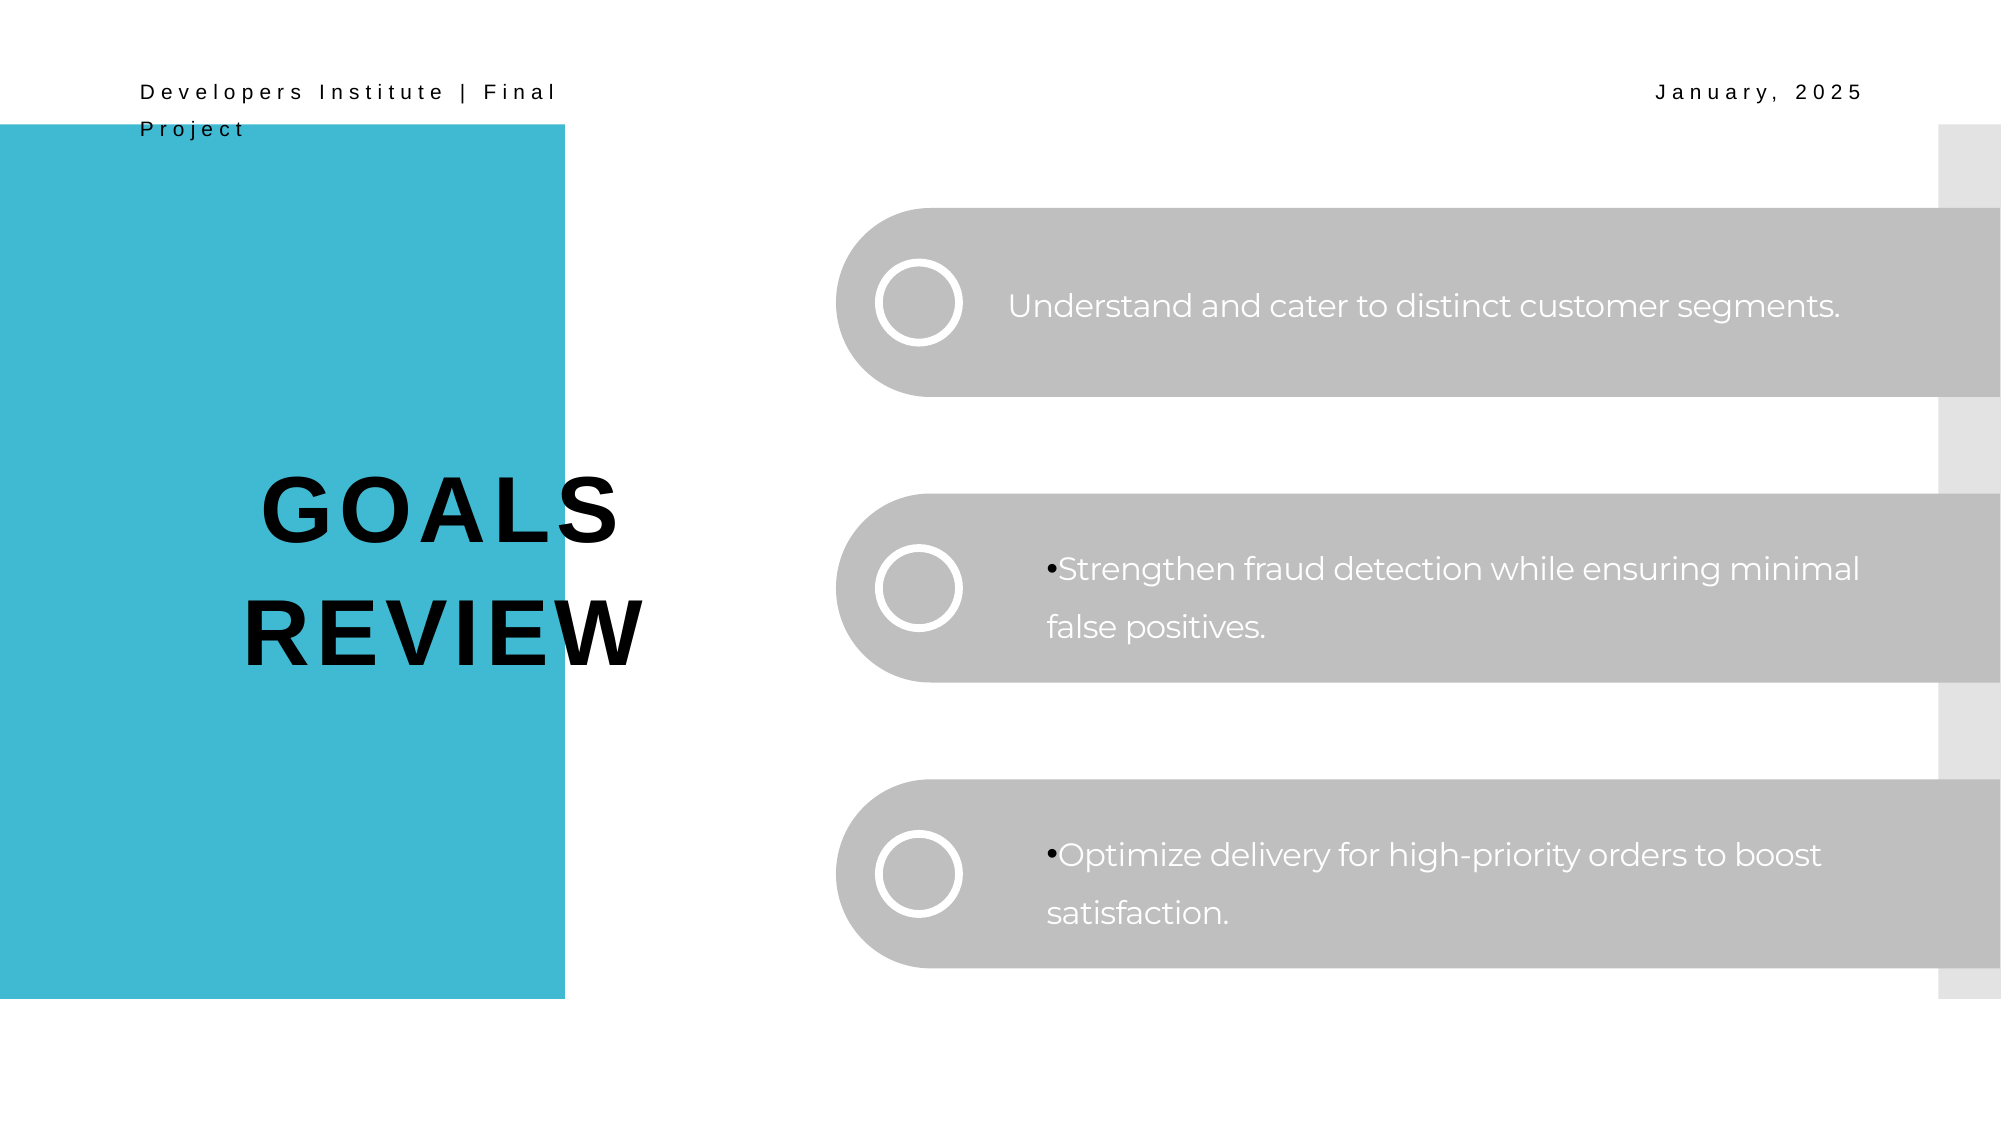

Developers Institute | Final Project
January, 2025

Understand and cater to distinct customer segments.
GOALS REVIEW

Strengthen fraud detection while ensuring minimal false positives.

Optimize delivery for high-priority orders to boost satisfaction.